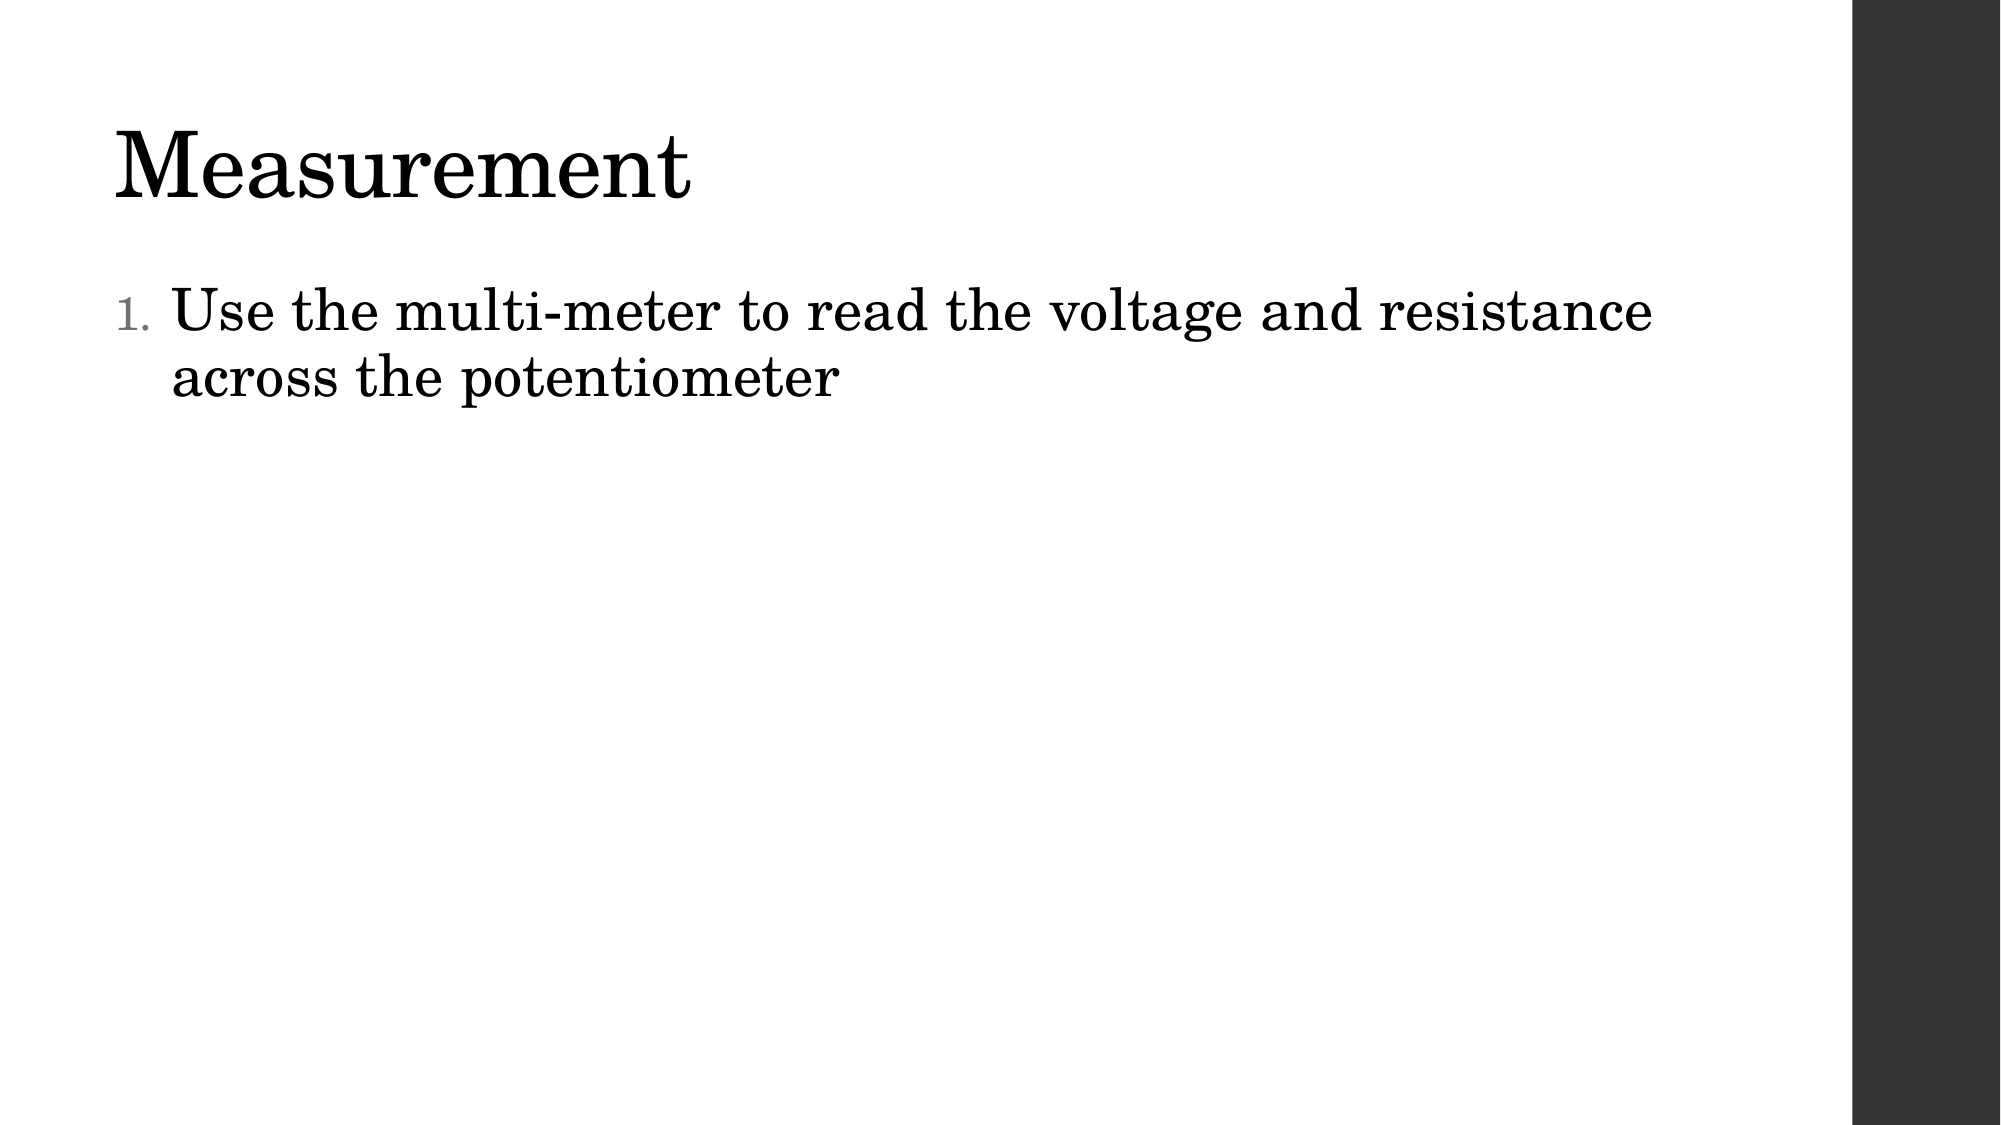

# Measurement
Use the multi-meter to read the voltage and resistance across the potentiometer